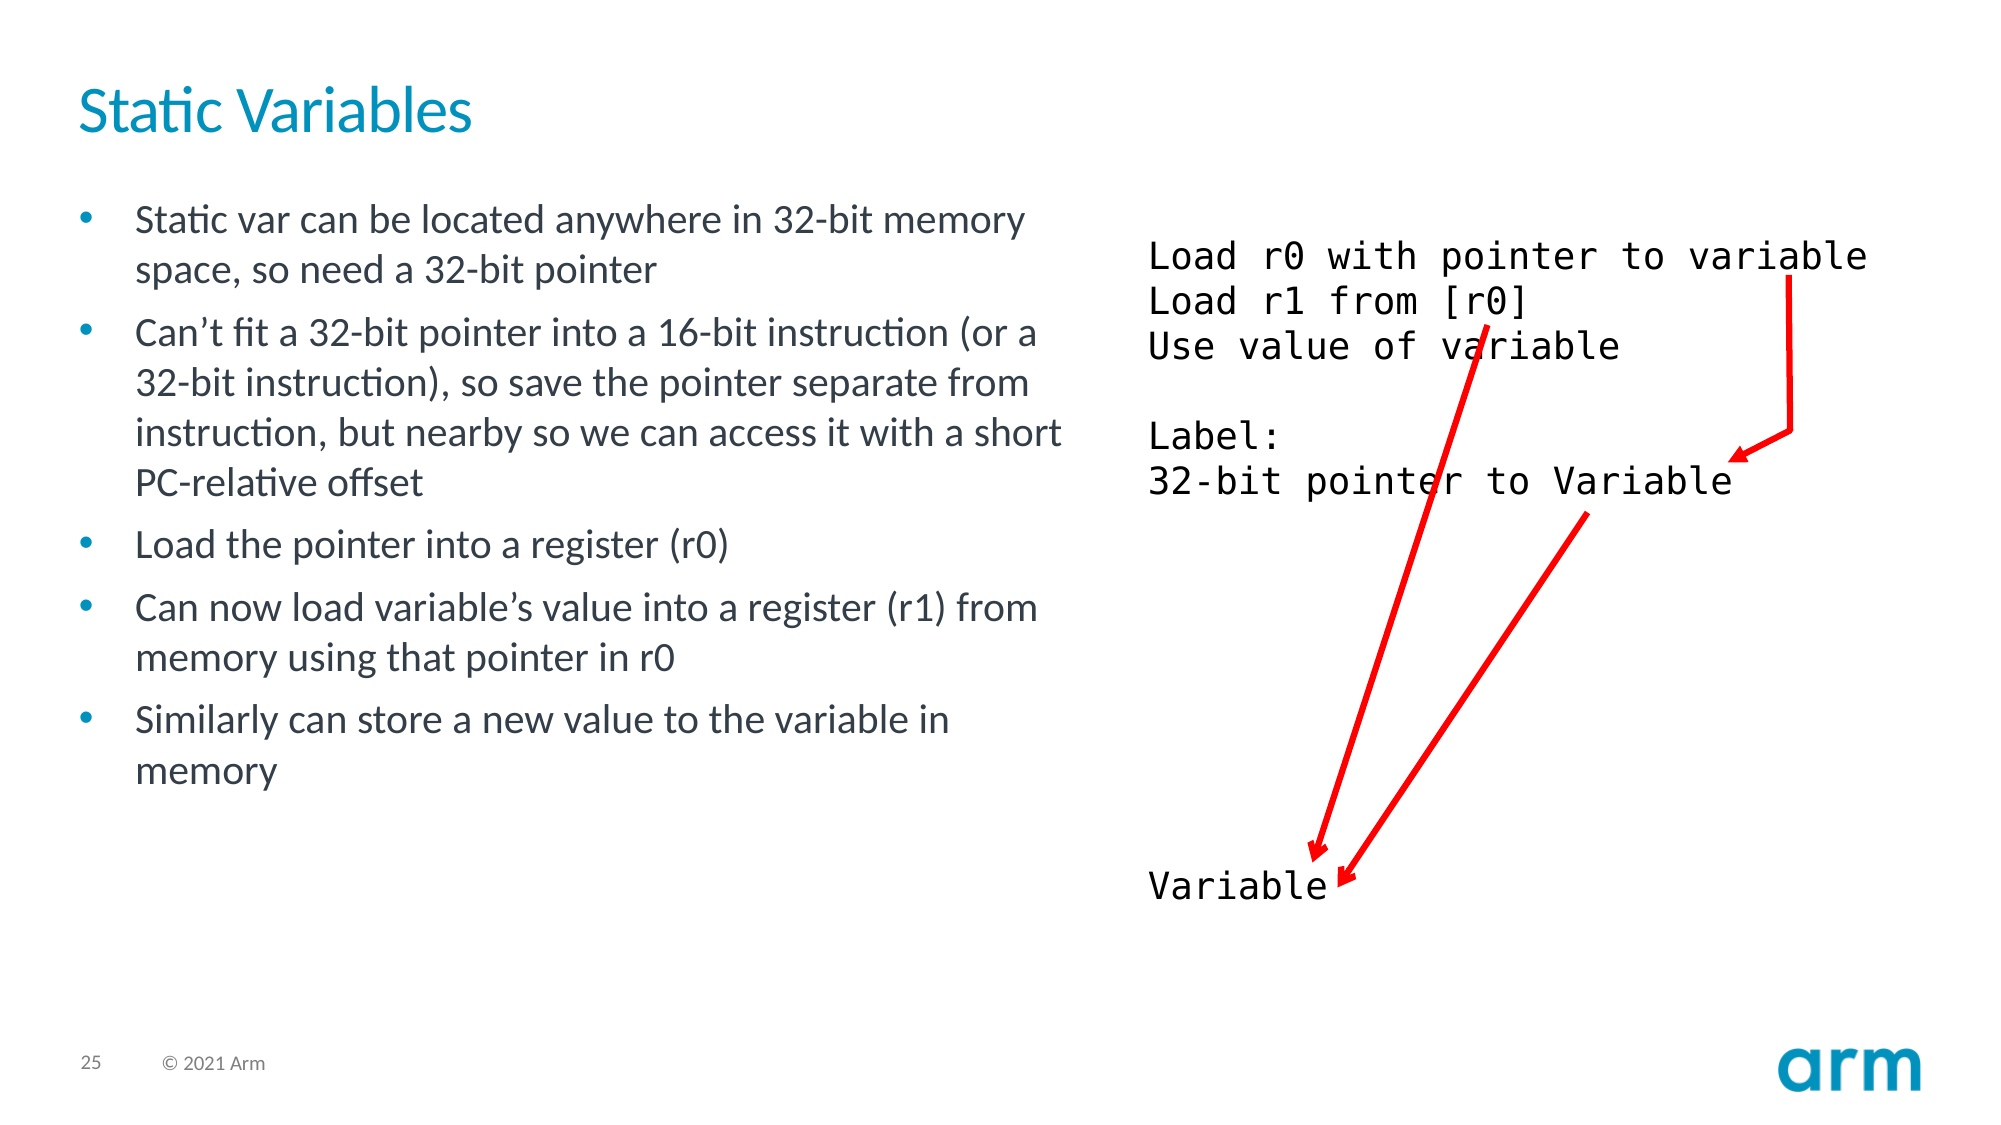

# Static Variables
Static var can be located anywhere in 32-bit memory space, so need a 32-bit pointer
Can’t fit a 32-bit pointer into a 16-bit instruction (or a 32-bit instruction), so save the pointer separate from instruction, but nearby so we can access it with a short PC-relative offset
Load the pointer into a register (r0)
Can now load variable’s value into a register (r1) from memory using that pointer in r0
Similarly can store a new value to the variable in memory
Load r0 with pointer to variable
Load r1 from [r0]
Use value of variable

Label:
32-bit pointer to Variable

Variable